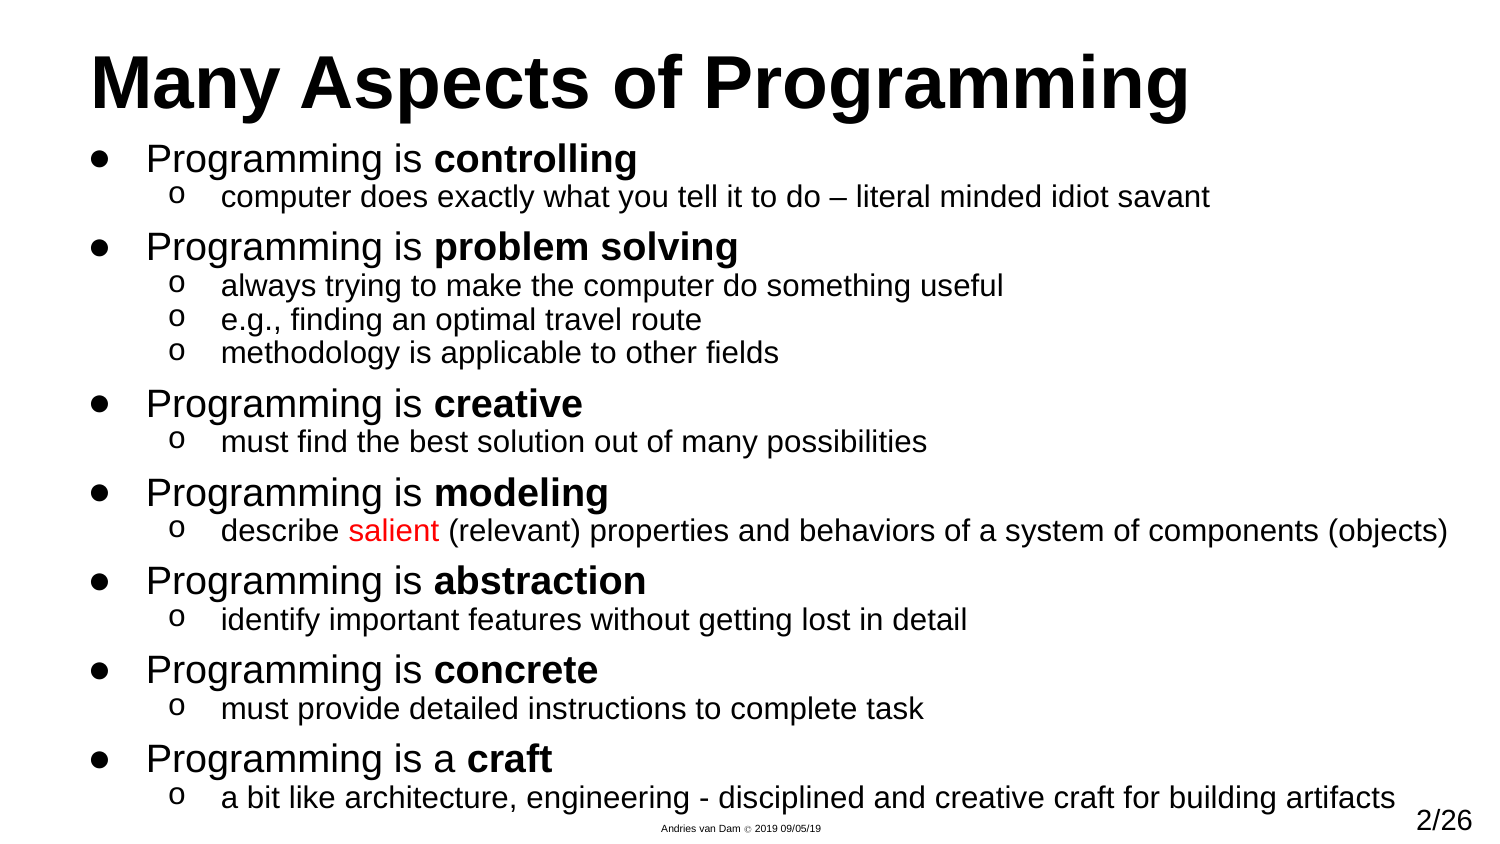

# Many Aspects of Programming
Programming is controlling
computer does exactly what you tell it to do – literal minded idiot savant
Programming is problem solving
always trying to make the computer do something useful
e.g., finding an optimal travel route
methodology is applicable to other fields
Programming is creative
must find the best solution out of many possibilities
Programming is modeling
describe salient (relevant) properties and behaviors of a system of components (objects)
Programming is abstraction
identify important features without getting lost in detail
Programming is concrete
must provide detailed instructions to complete task
Programming is a craft
a bit like architecture, engineering - disciplined and creative craft for building artifacts
2/26